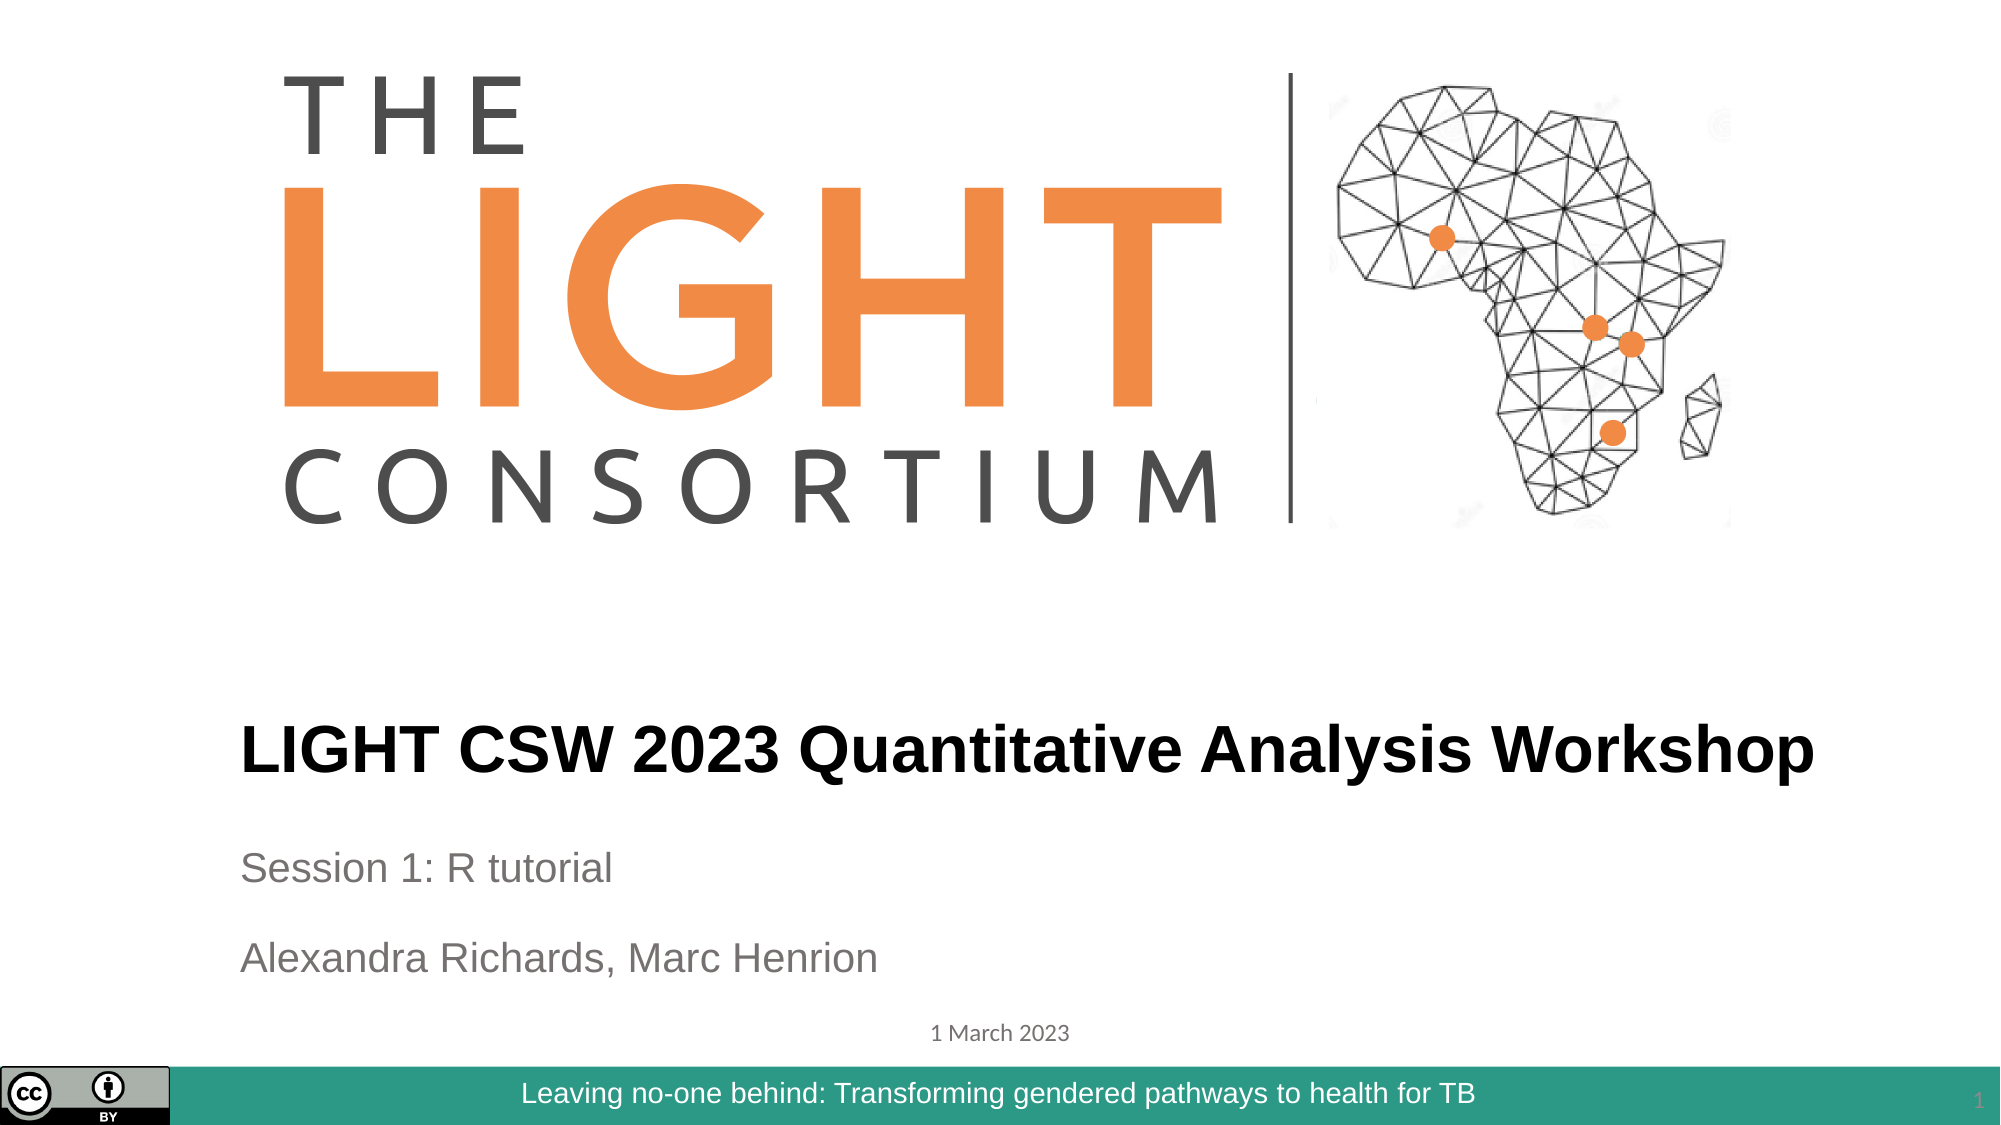

# LIGHT CSW 2023 Quantitative Analysis Workshop
Session 1: R tutorial
Alexandra Richards, Marc Henrion
1 March 2023
1